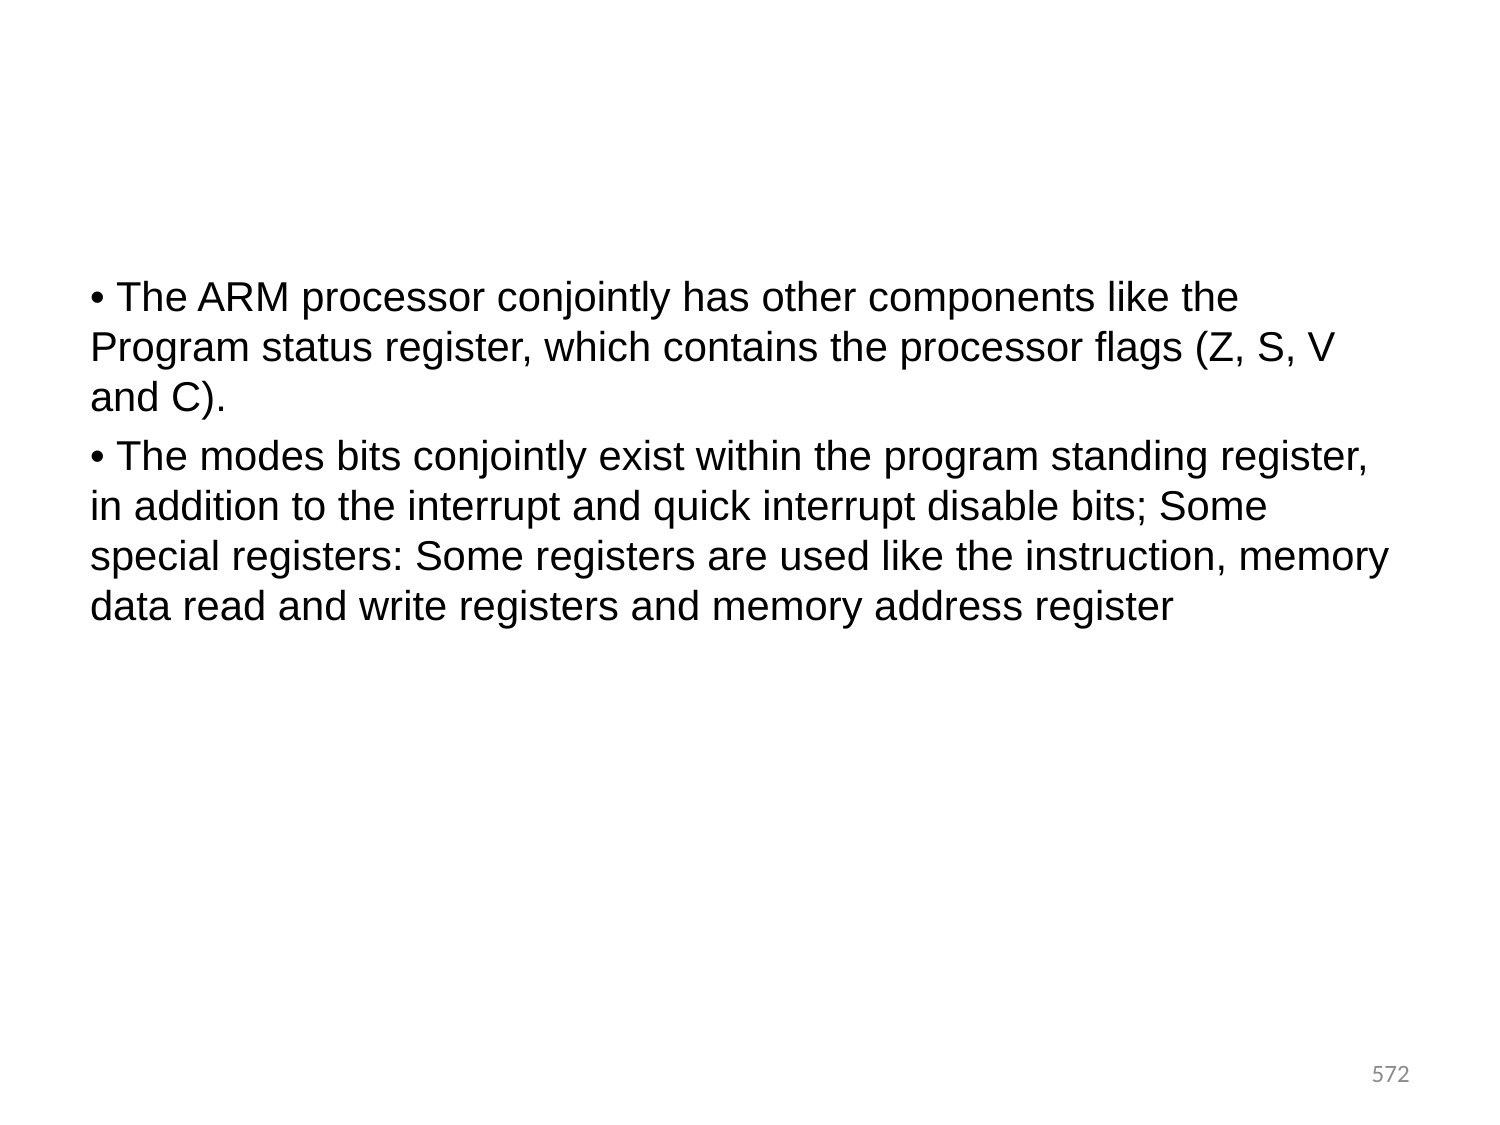

• The ARM processor conjointly has other components like the Program status register, which contains the processor flags (Z, S, V and C).
• The modes bits conjointly exist within the program standing register, in addition to the interrupt and quick interrupt disable bits; Some special registers: Some registers are used like the instruction, memory data read and write registers and memory address register
572